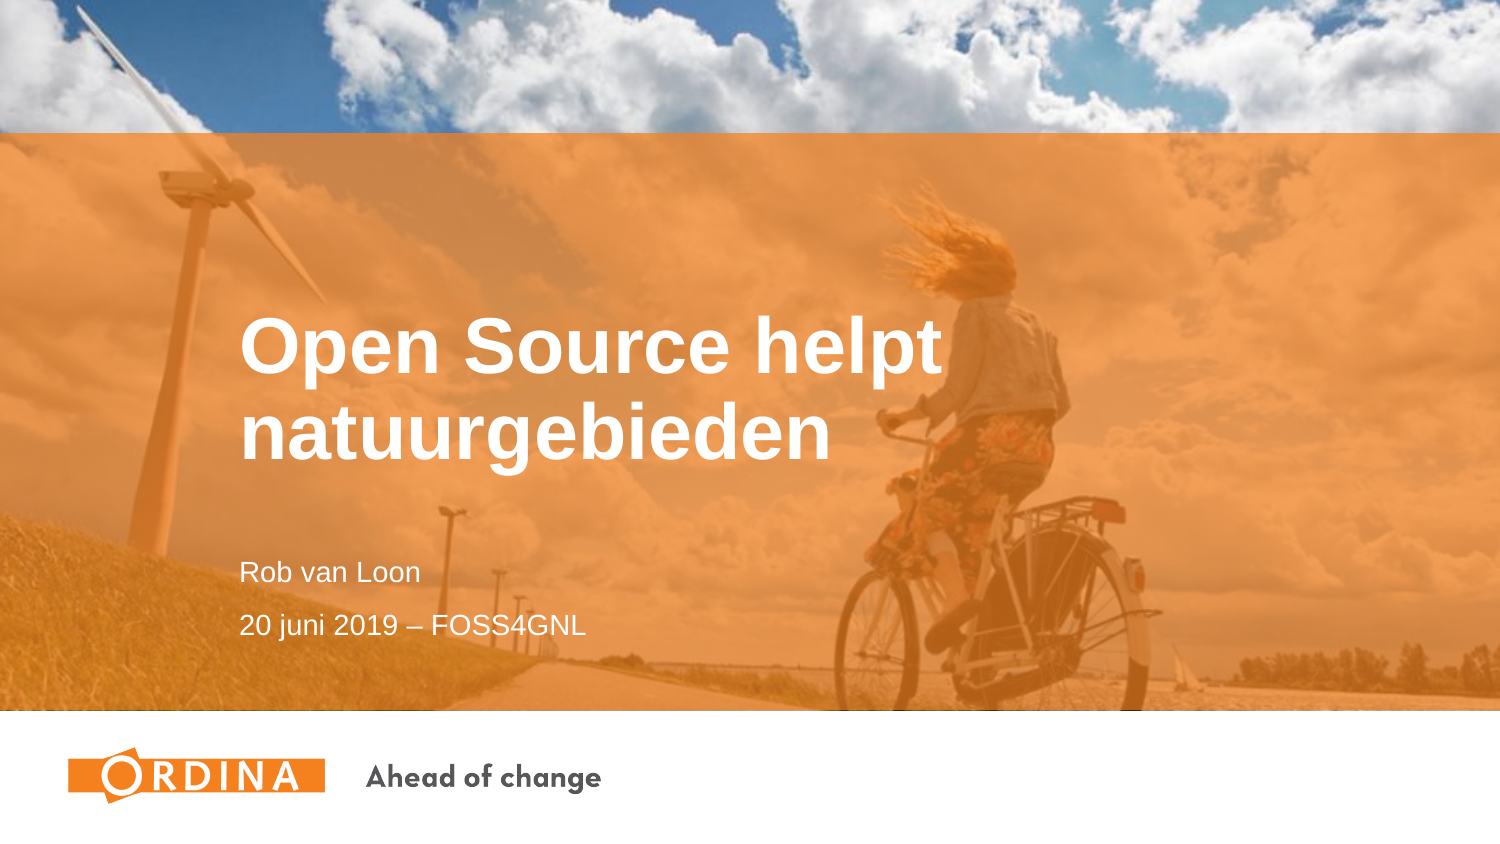

Open Source helpt
natuurgebieden
Rob van Loon
20 juni 2019 – FOSS4GNL